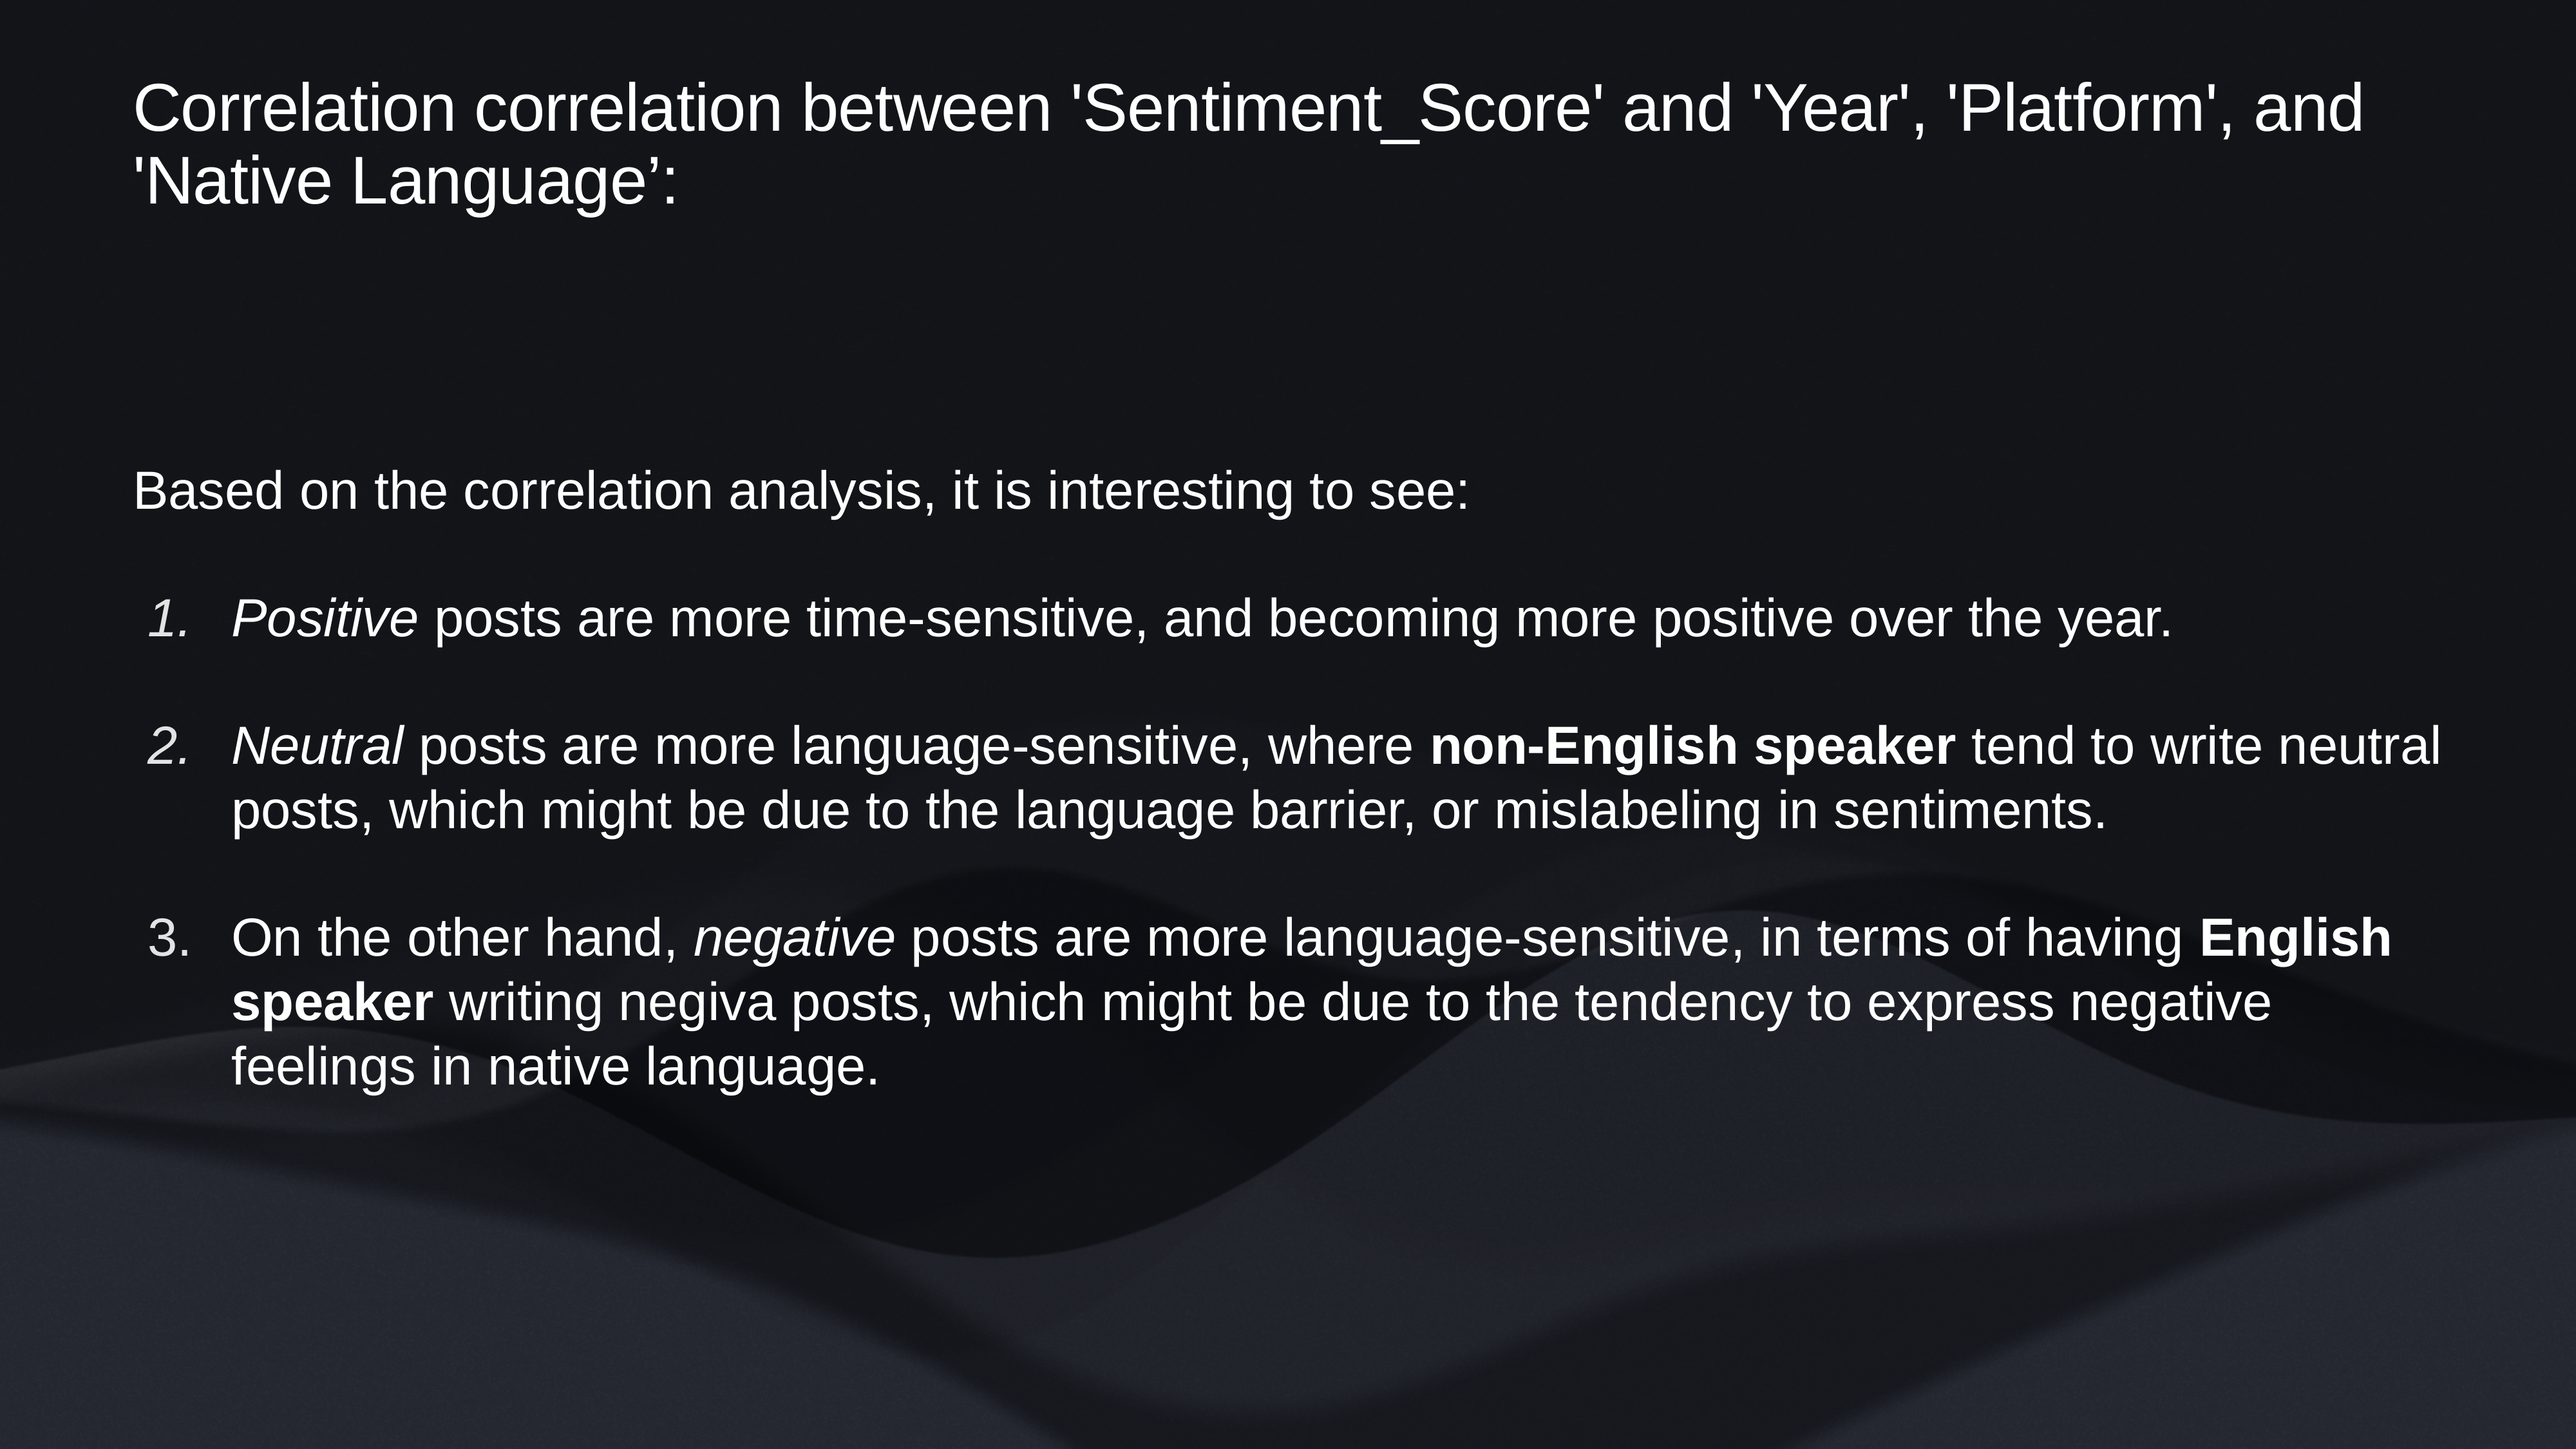

# Correlation correlation between 'Sentiment_Score' and 'Year', 'Platform', and 'Native Language’:
Based on the correlation analysis, it is interesting to see:
Positive posts are more time-sensitive, and becoming more positive over the year.
Neutral posts are more language-sensitive, where non-English speaker tend to write neutral posts, which might be due to the language barrier, or mislabeling in sentiments.
On the other hand, negative posts are more language-sensitive, in terms of having English speaker writing negiva posts, which might be due to the tendency to express negative feelings in native language.